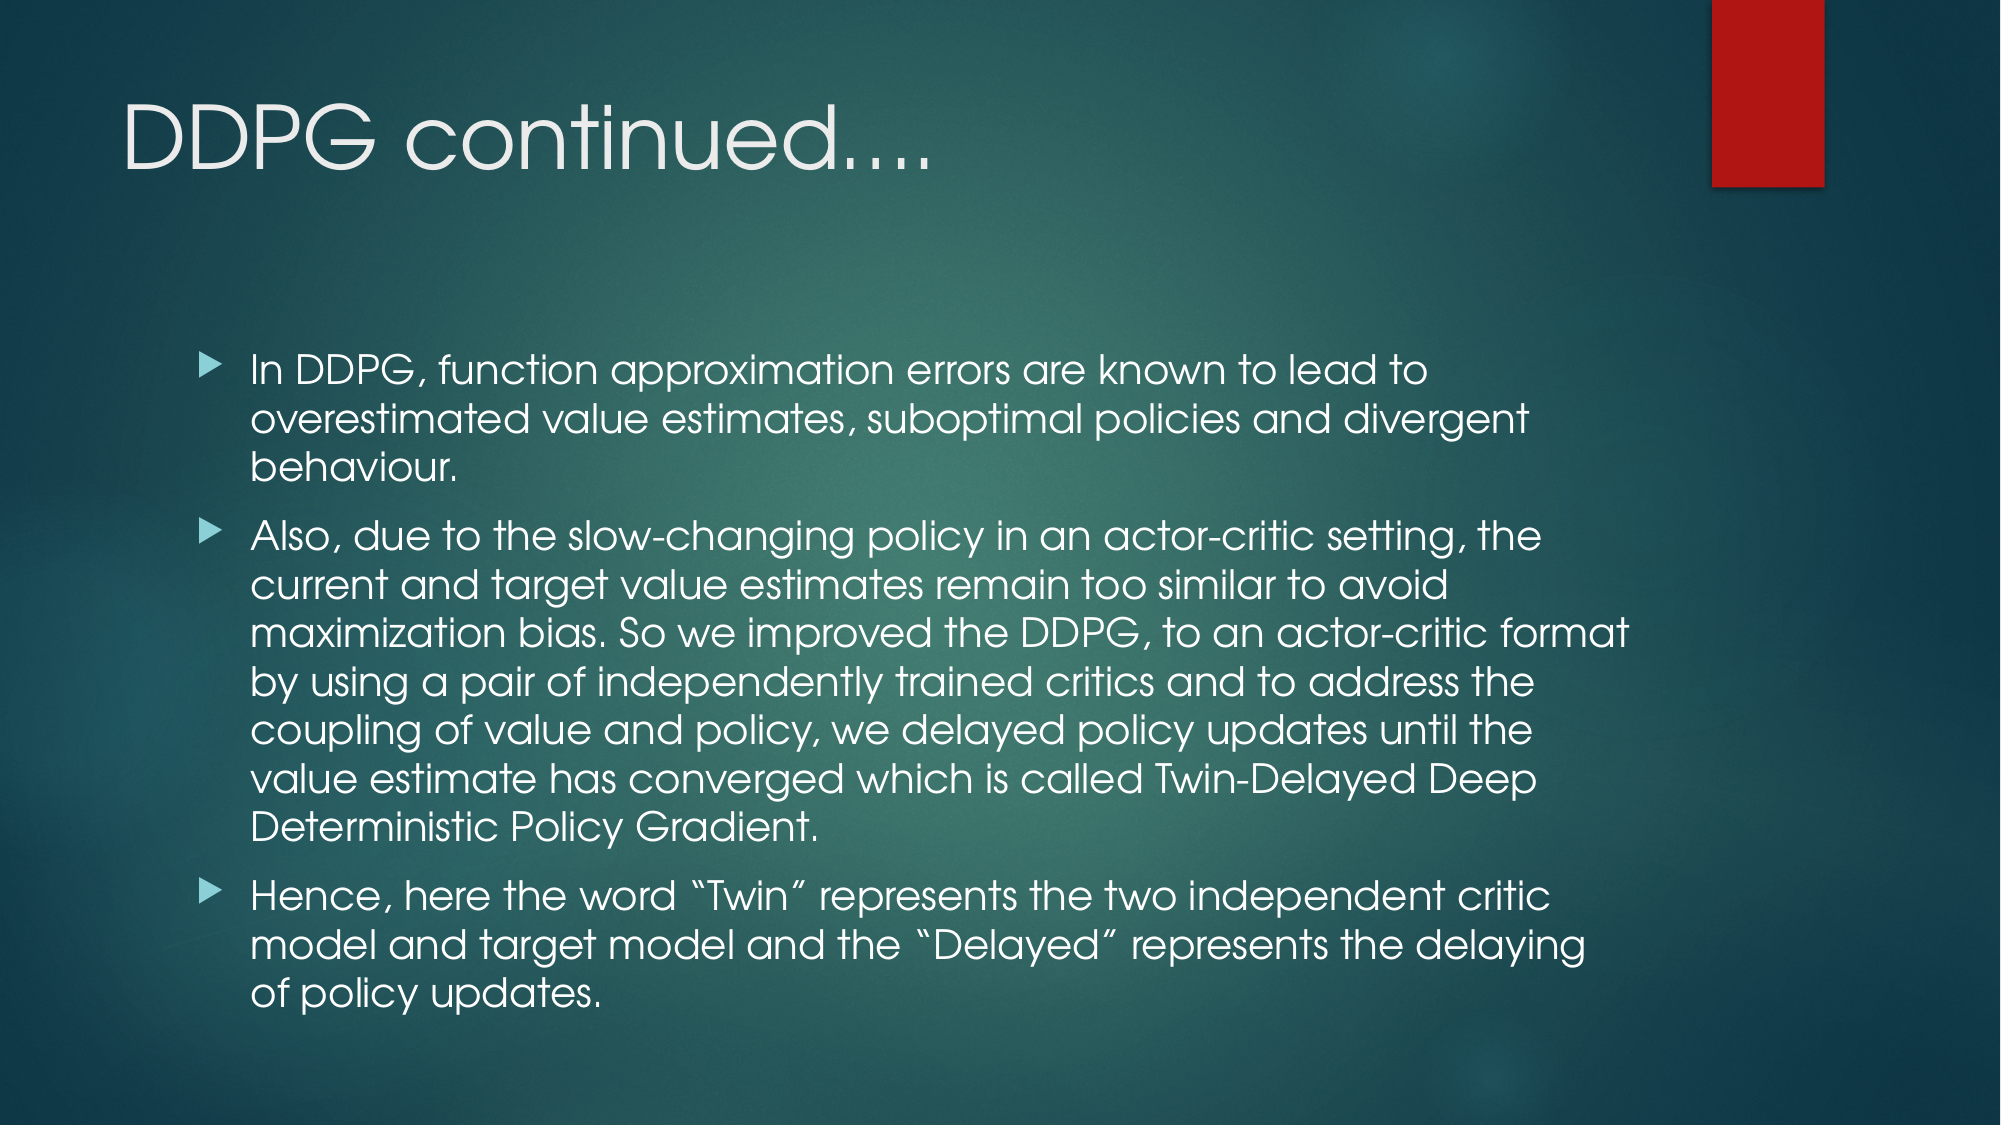

# DDPG continued….
In DDPG, function approximation errors are known to lead to overestimated value estimates, suboptimal policies and divergent behaviour.
Also, due to the slow-changing policy in an actor-critic setting, the current and target value estimates remain too similar to avoid maximization bias. So we improved the DDPG, to an actor-critic format by using a pair of independently trained critics and to address the coupling of value and policy, we delayed policy updates until the value estimate has converged which is called Twin-Delayed Deep Deterministic Policy Gradient.
Hence, here the word “Twin” represents the two independent critic model and target model and the “Delayed” represents the delaying of policy updates.